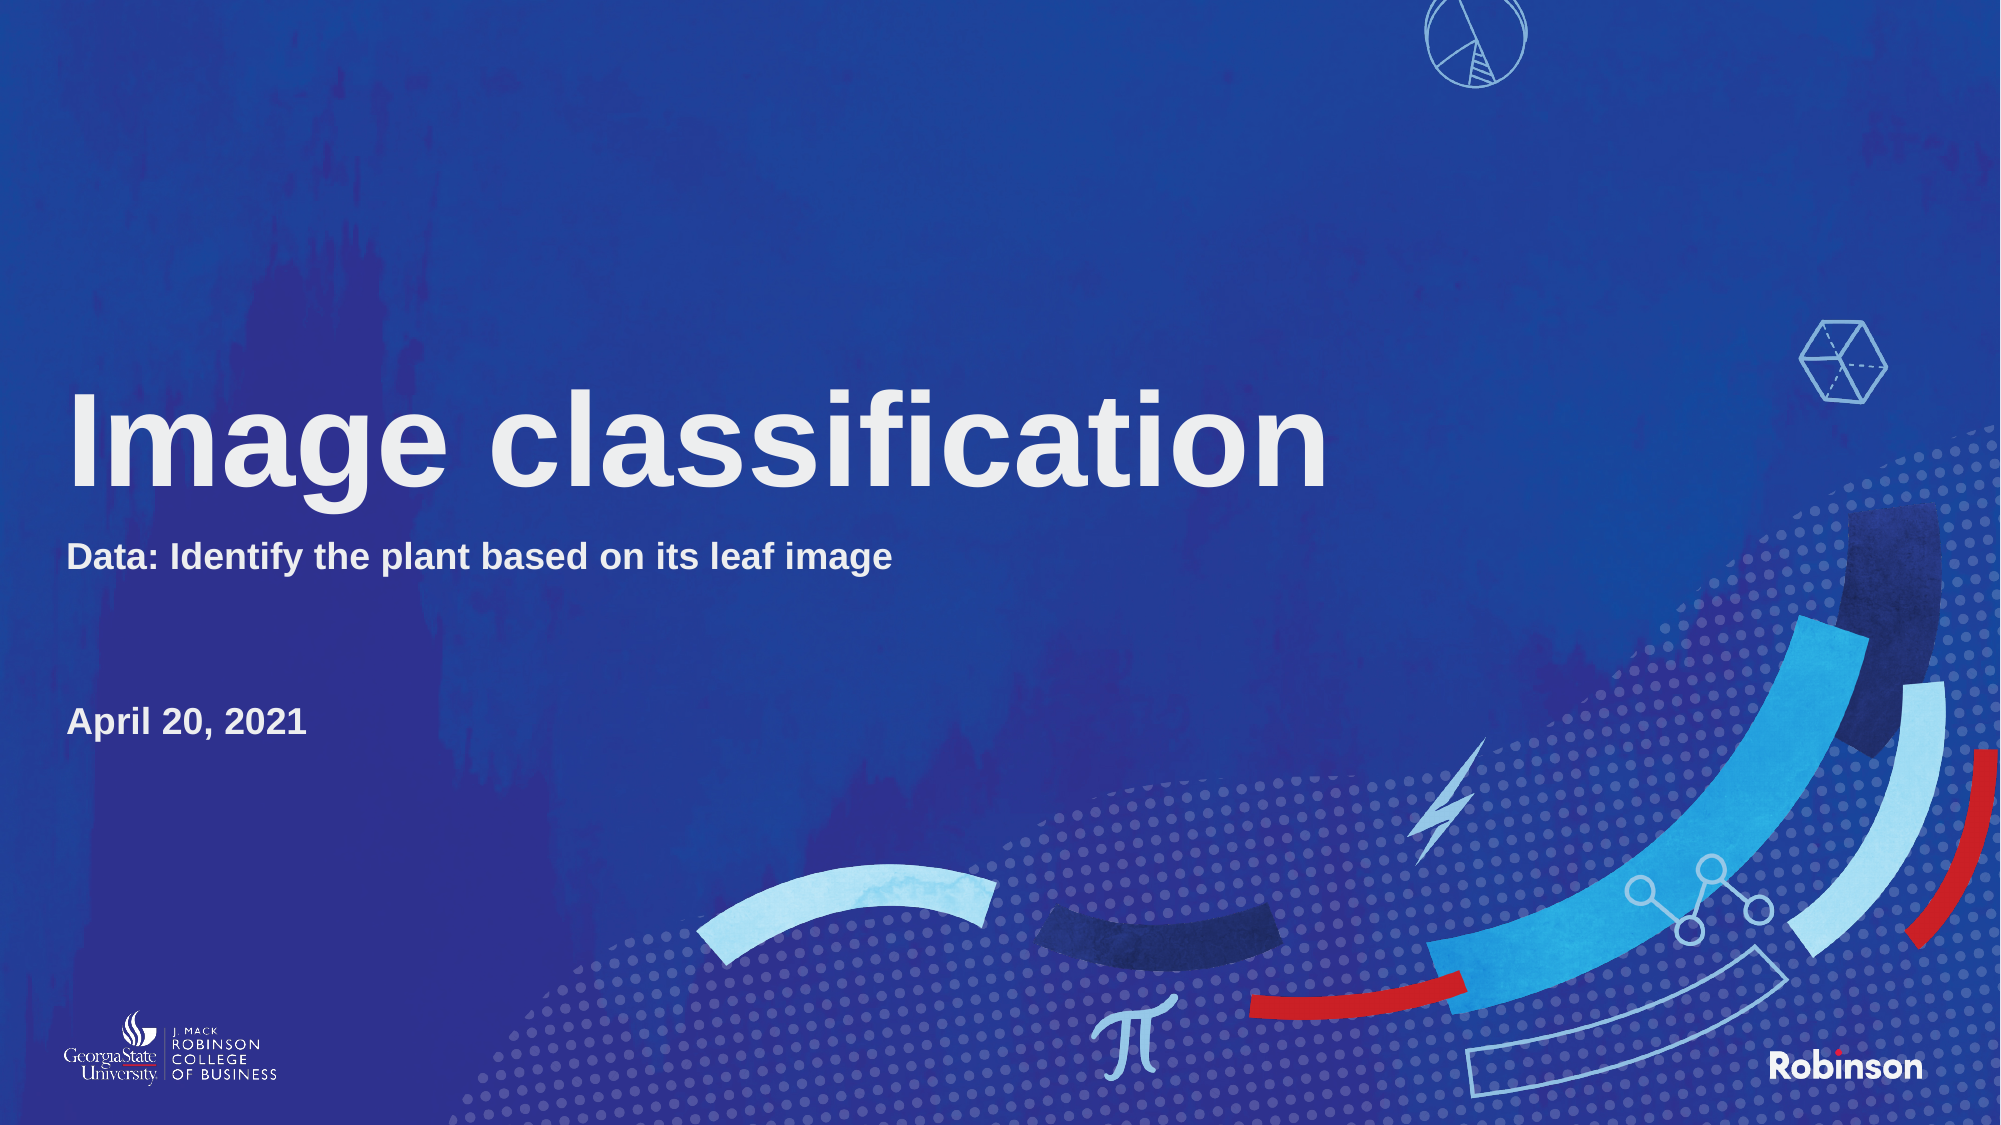

# Image classification
Data: Identify the plant based on its leaf image
April 20, 2021